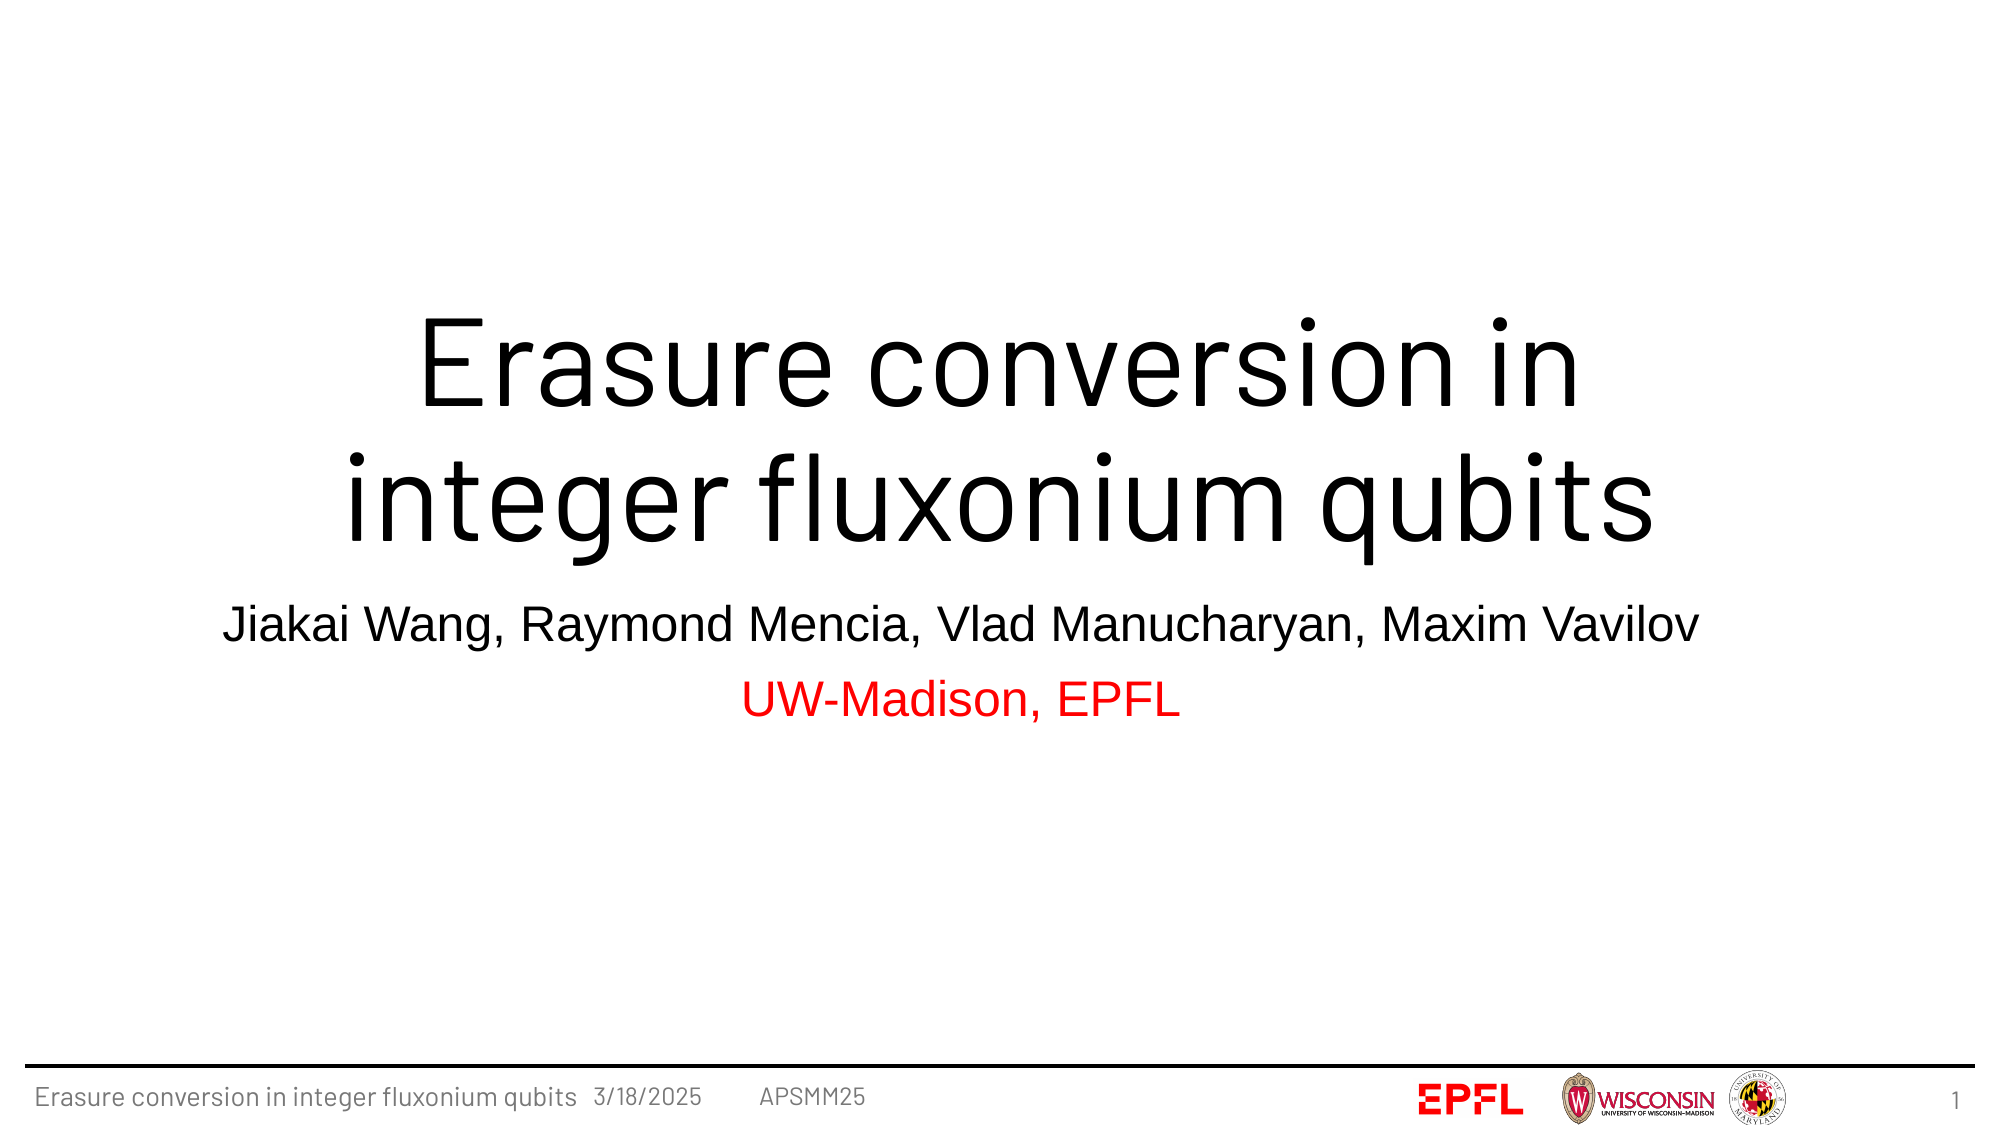

# Erasure conversion in integer fluxonium qubits
Jiakai Wang, Raymond Mencia, Vlad Manucharyan, Maxim Vavilov
UW-Madison, EPFL